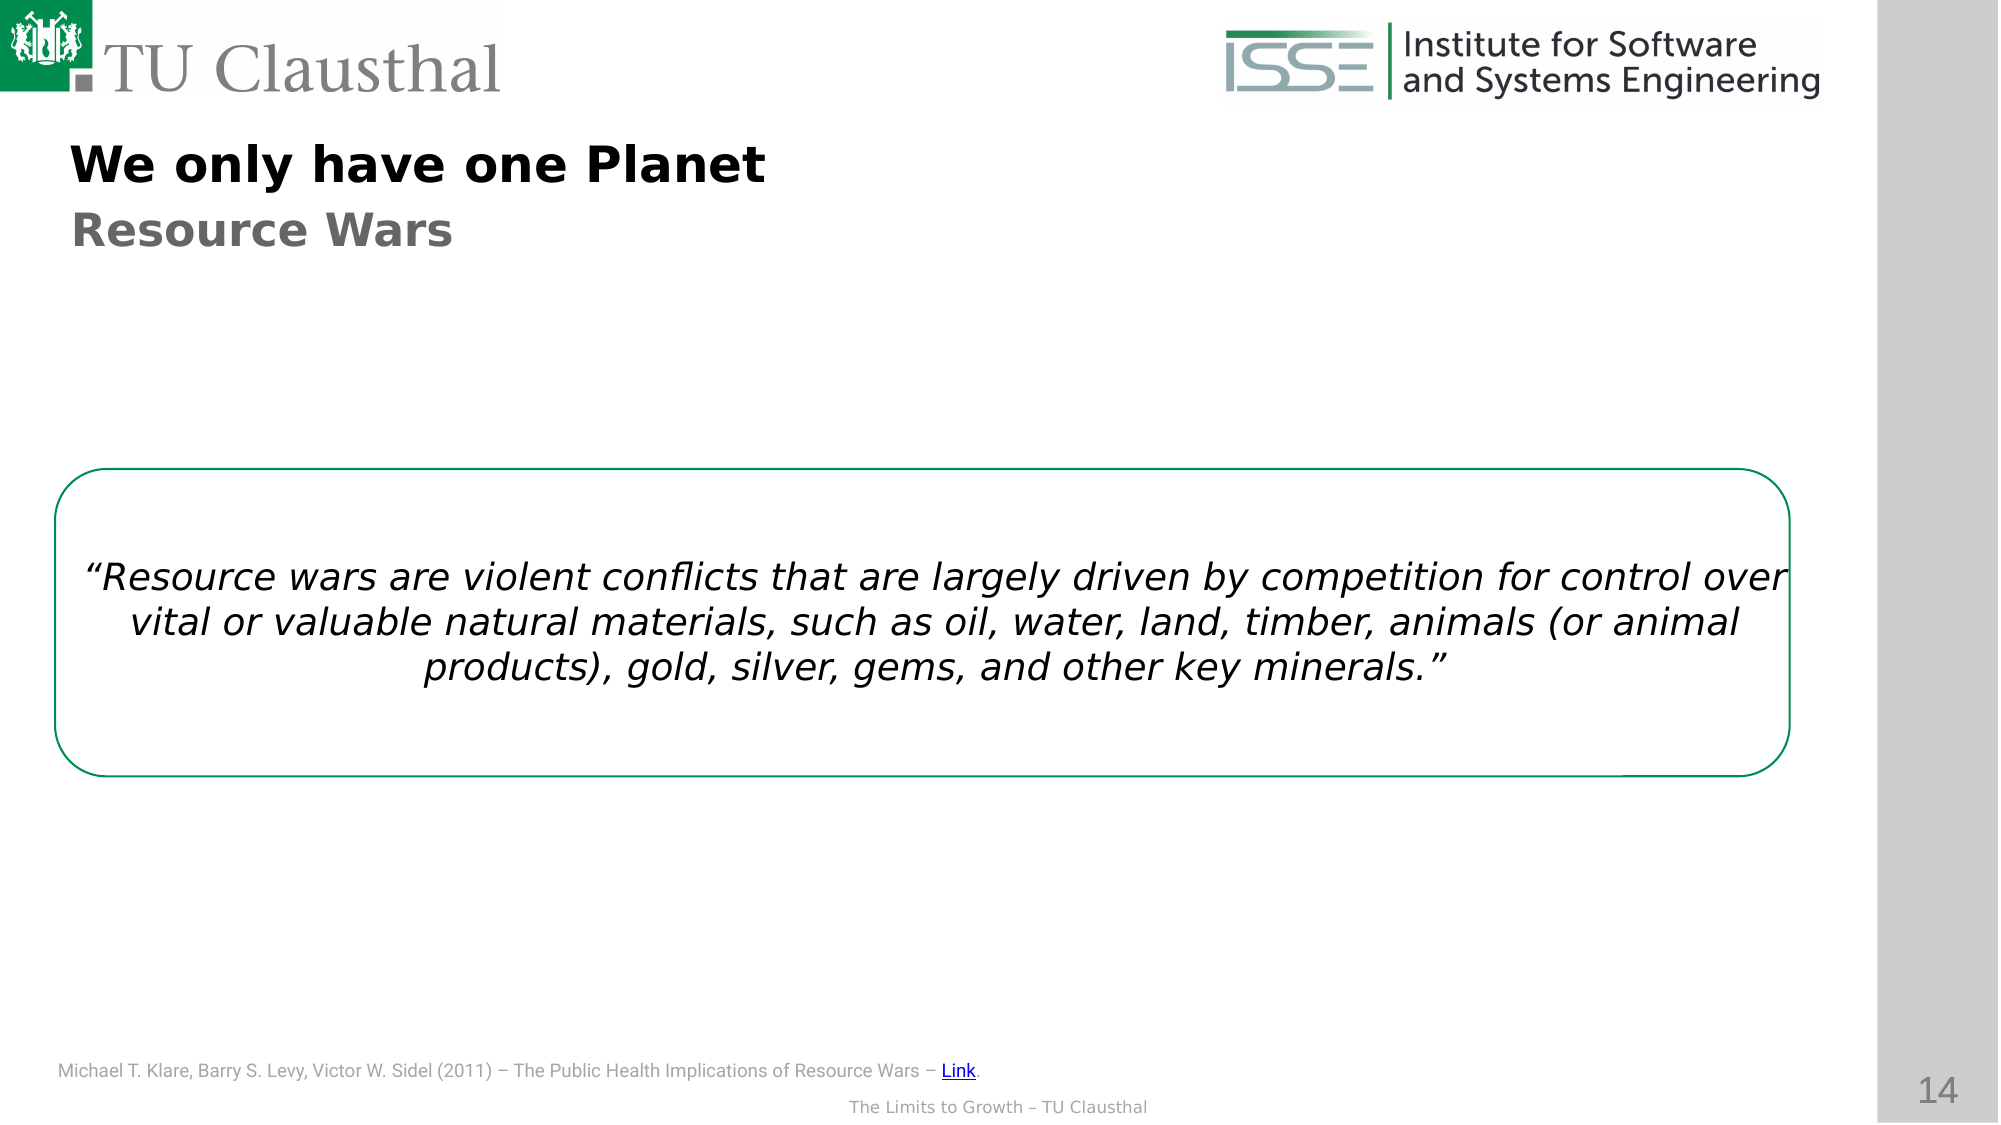

We only have one Planet
Resource Wars
“Resource wars are violent conflicts that are largely driven by competition for control over vital or valuable natural materials, such as oil, water, land, timber, animals (or animal products), gold, silver, gems, and other key minerals.”

Michael T. Klare, Barry S. Levy, Victor W. Sidel (2011) – The Public Health Implications of Resource Wars – Link.